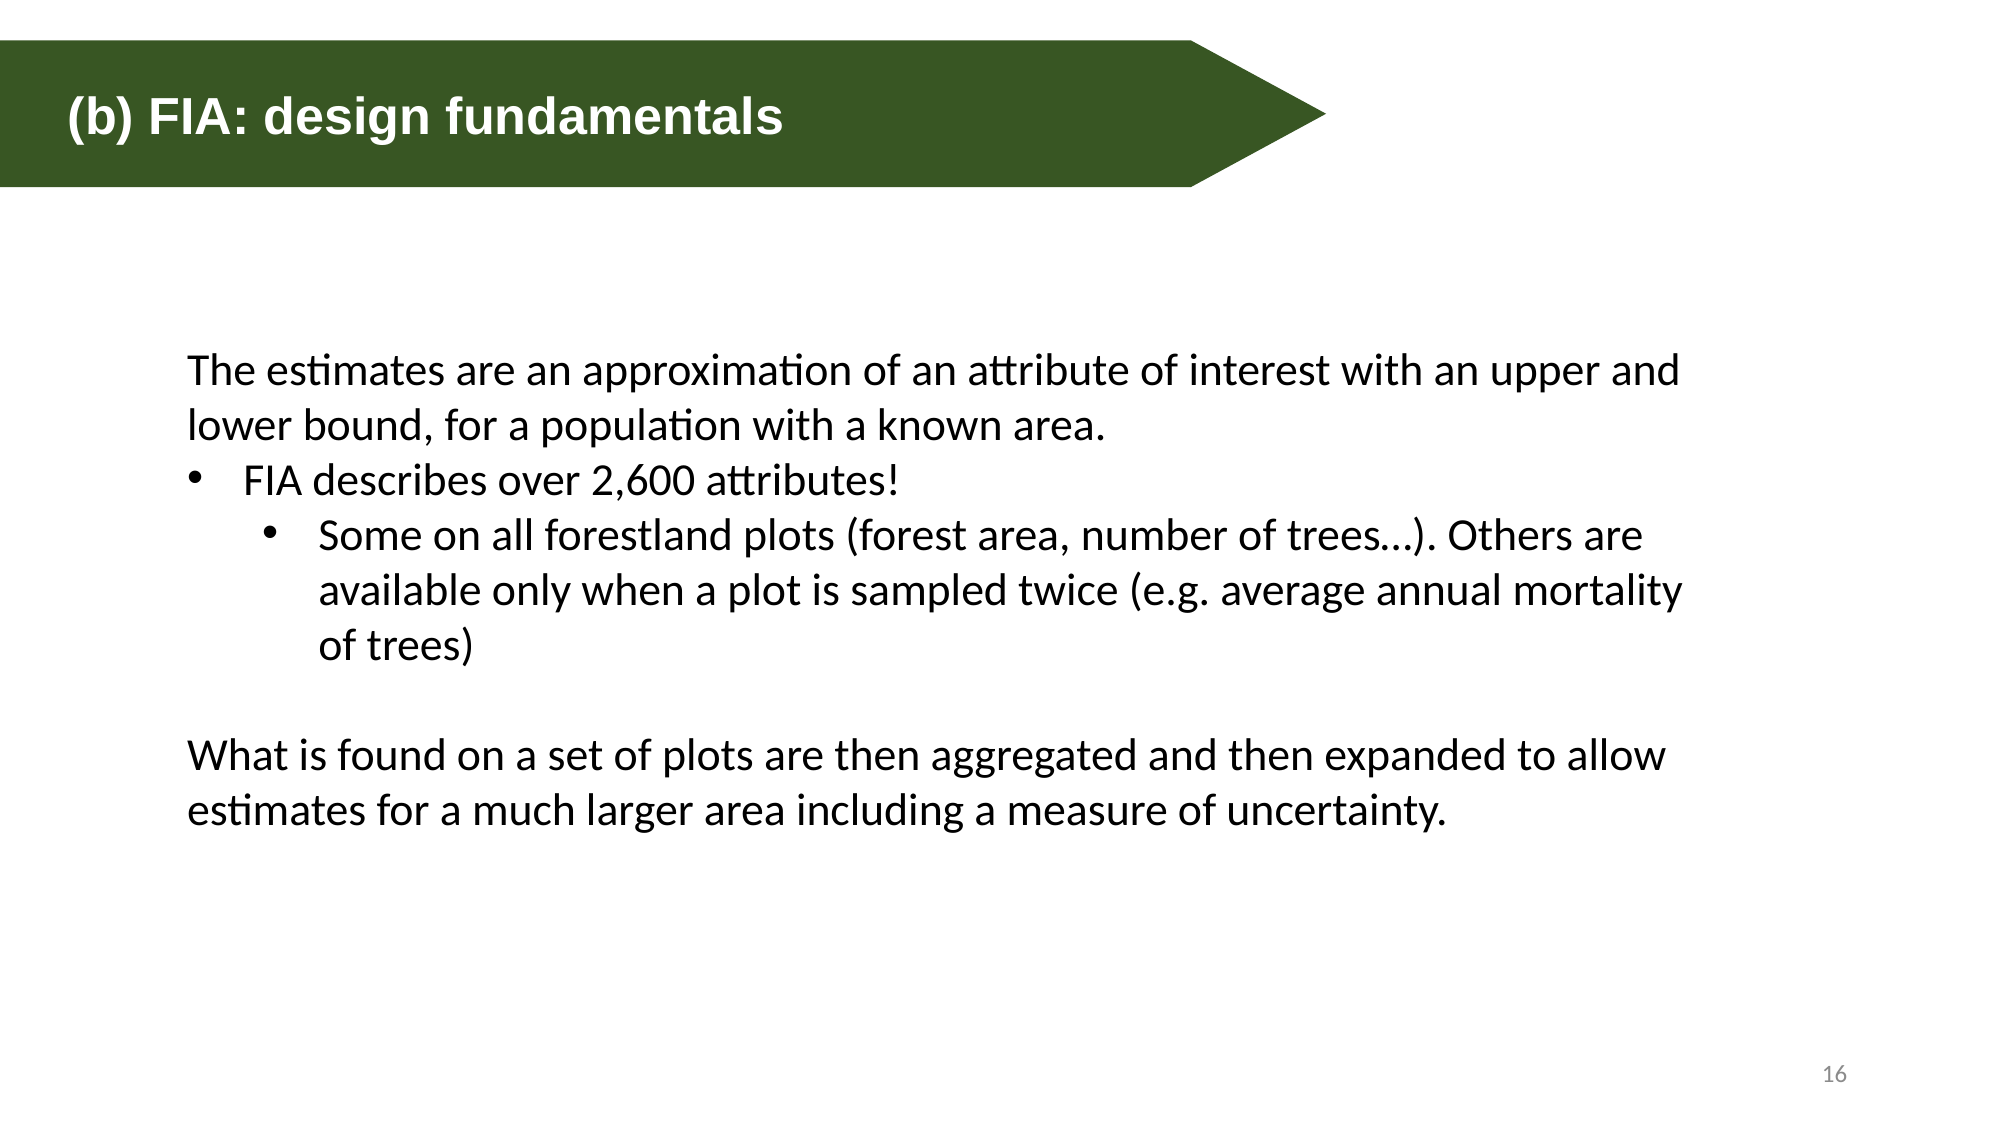

(b) FIA: design fundamentals
The estimates are an approximation of an attribute of interest with an upper and lower bound, for a population with a known area.
FIA describes over 2,600 attributes!
Some on all forestland plots (forest area, number of trees…). Others are available only when a plot is sampled twice (e.g. average annual mortality of trees)

What is found on a set of plots are then aggregated and then expanded to allow estimates for a much larger area including a measure of uncertainty.

16